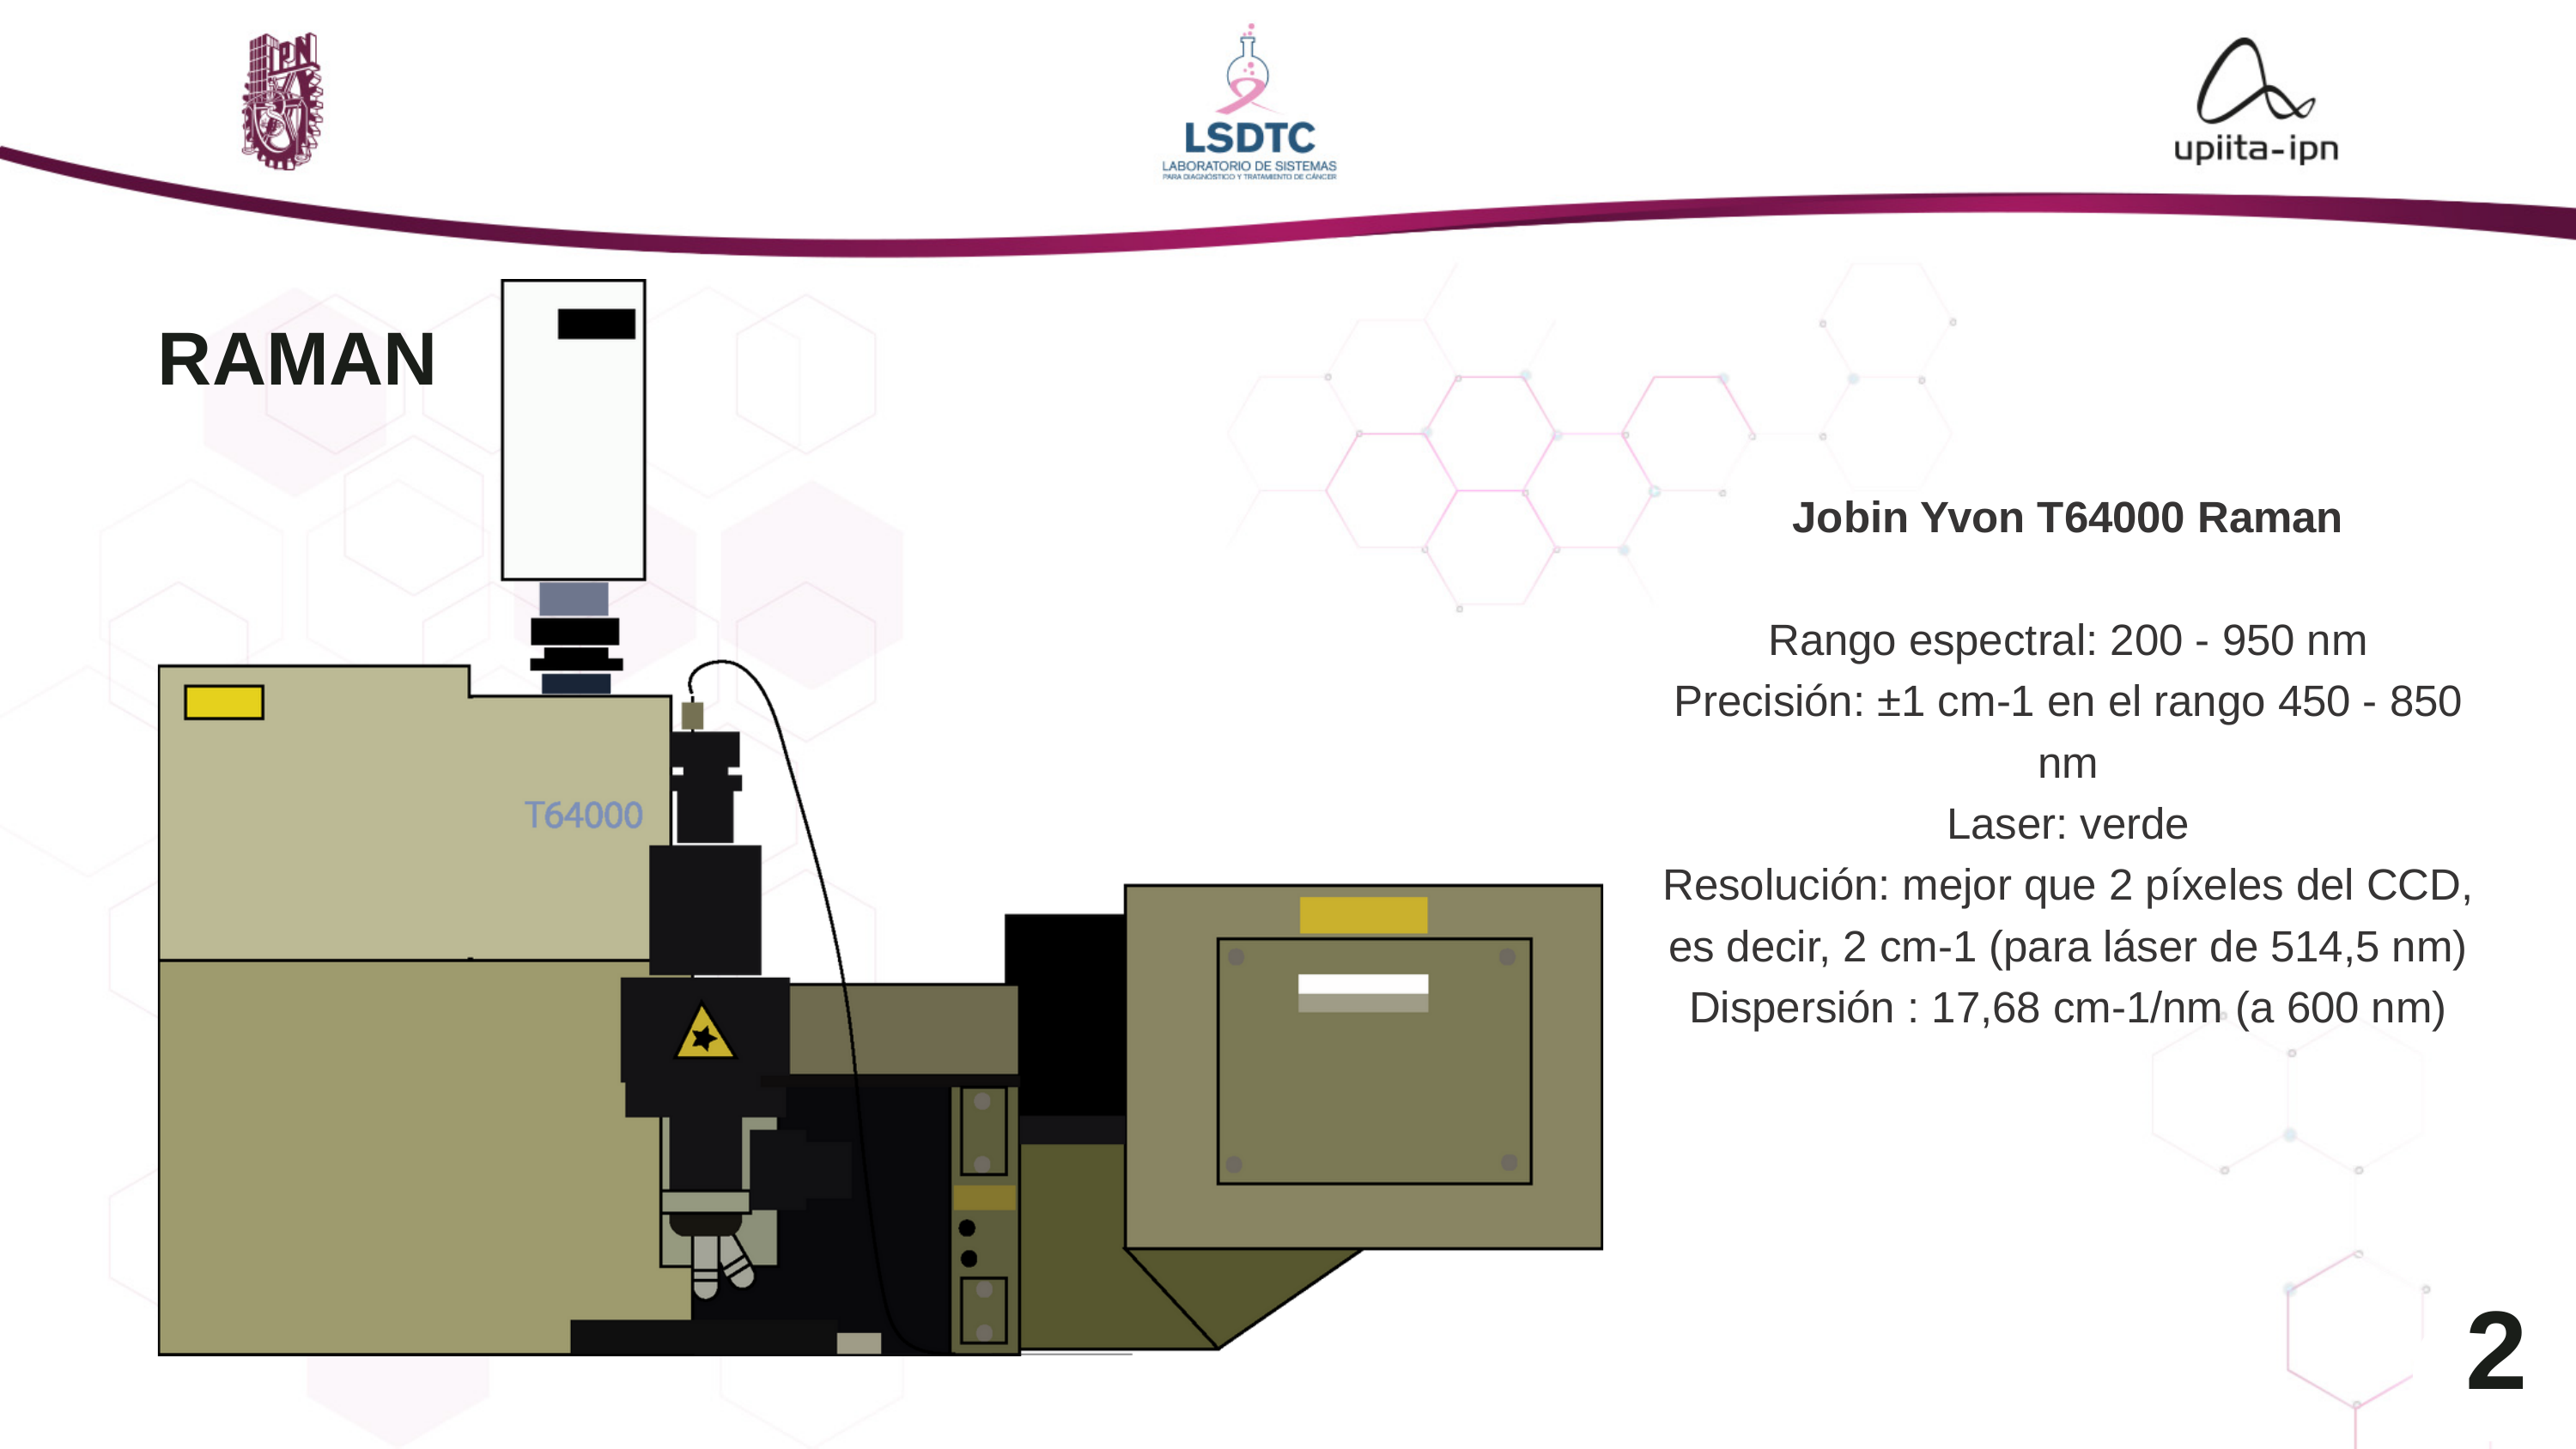

RAMAN
Jobin Yvon T64000 Raman

Rango espectral: 200 - 950 nm
Precisión: ±1 cm-1 en el rango 450 - 850 nm
Laser: verde
Resolución: mejor que 2 píxeles del CCD, es decir, 2 cm-1 (para láser de 514,5 nm)
Dispersión : 17,68 cm-1/nm (a 600 nm)
25